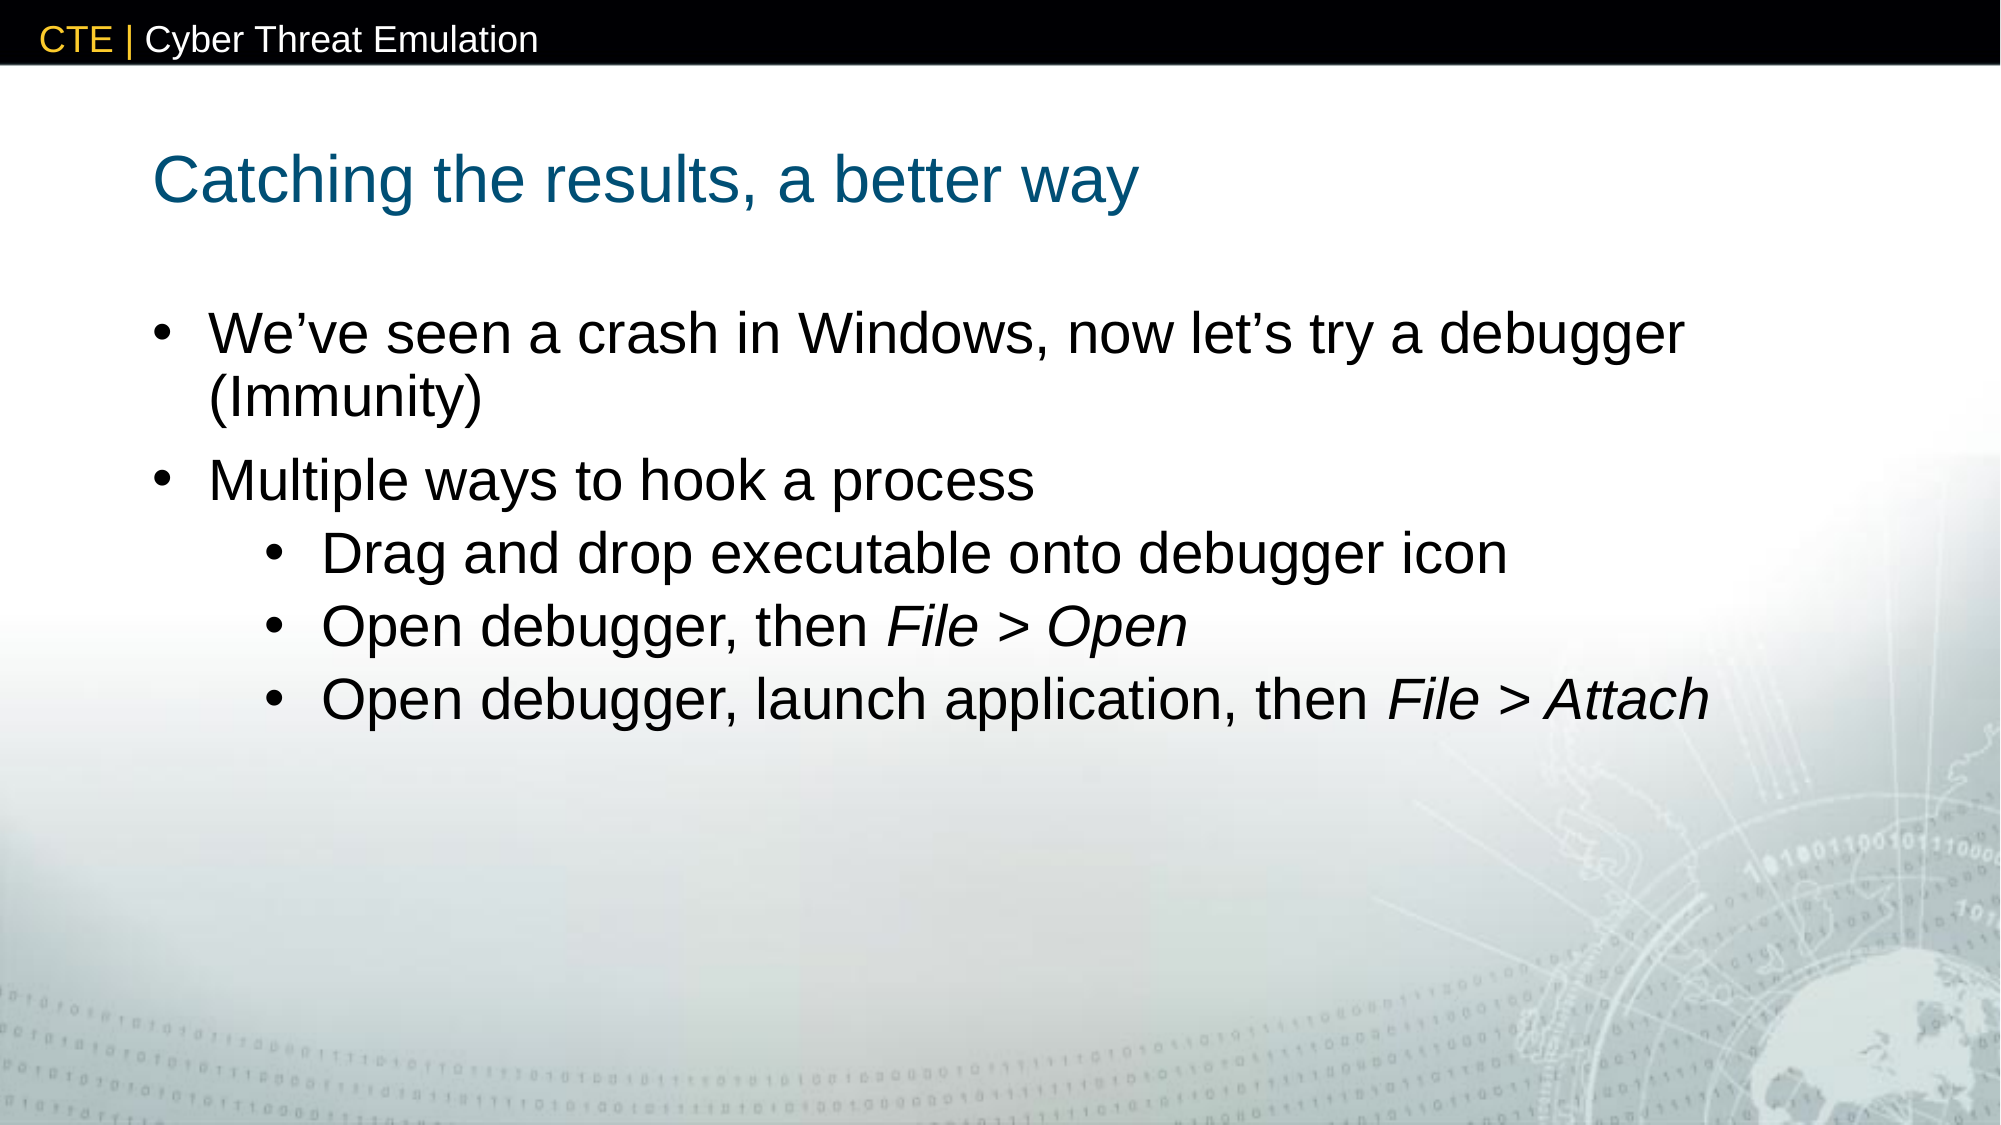

# Catching the results, a better way
We’ve seen a crash in Windows, now let’s try a debugger (Immunity)
Multiple ways to hook a process
Drag and drop executable onto debugger icon
Open debugger, then File > Open
Open debugger, launch application, then File > Attach